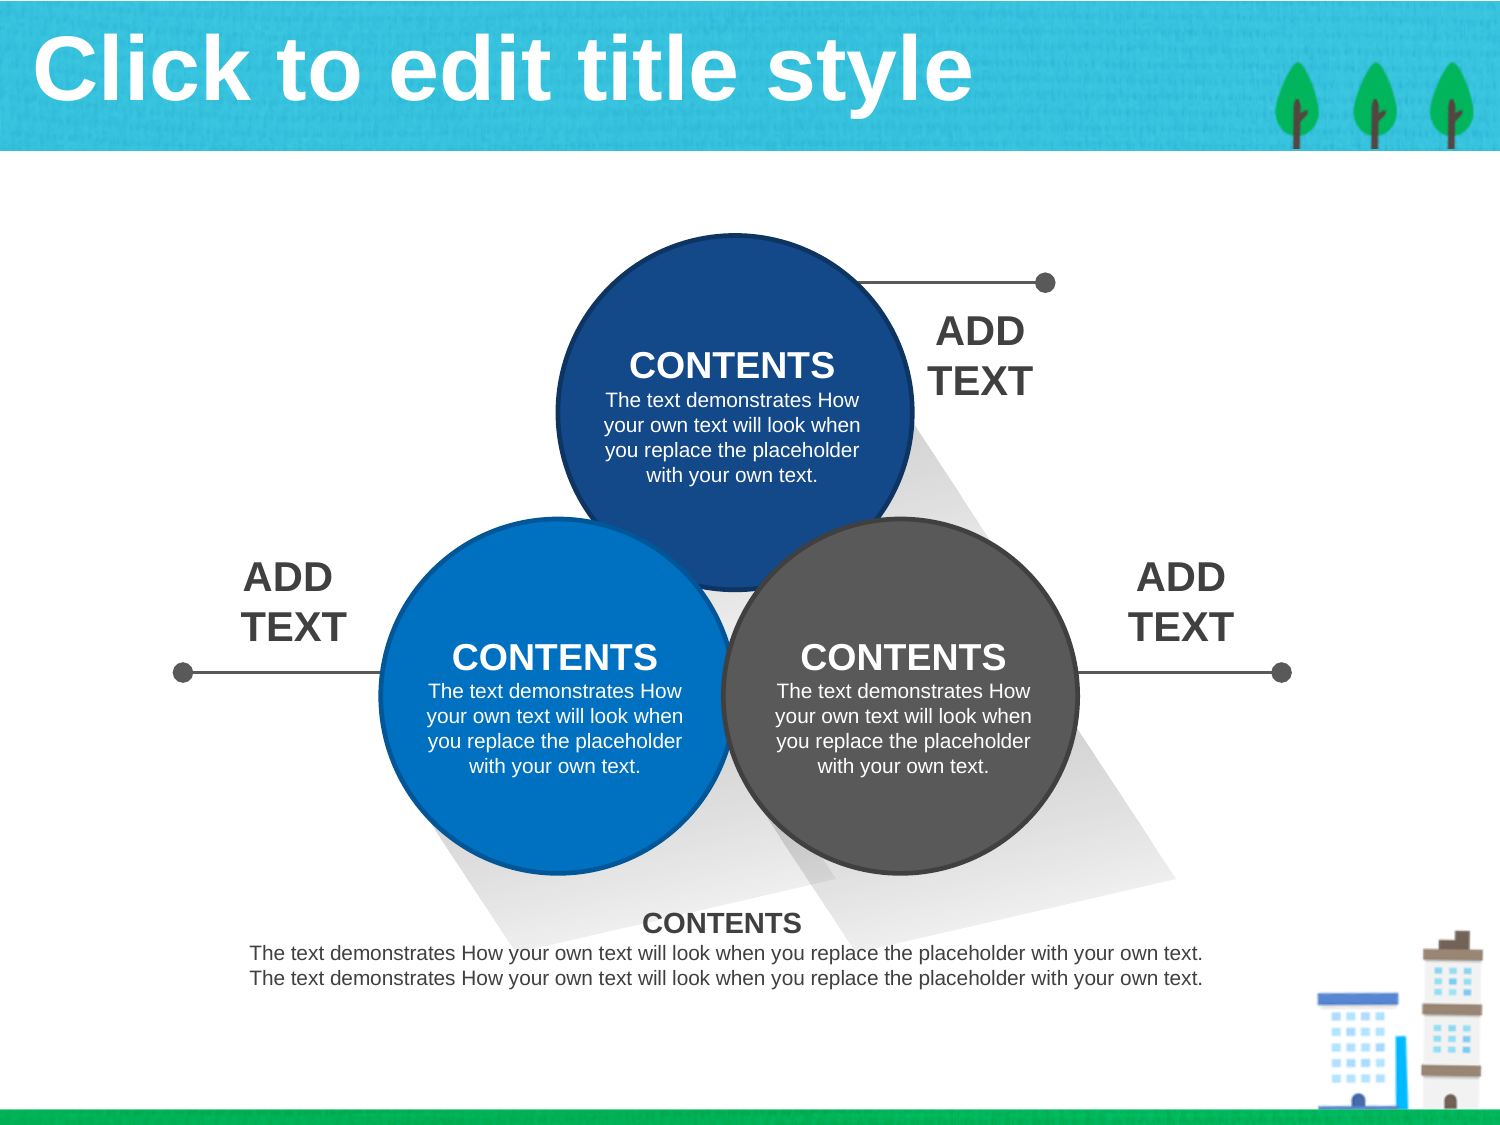

# Click to edit title style

ADD
TEXT
CONTENTS
The text demonstrates How your own text will look when you replace the placeholder with your own text.

ADD
TEXT
ADD
TEXT
CONTENTS
The text demonstrates How your own text will look when you replace the placeholder with your own text.
CONTENTS
The text demonstrates How your own text will look when you replace the placeholder with your own text.

CONTENTS
The text demonstrates How your own text will look when you replace the placeholder with your own text.
The text demonstrates How your own text will look when you replace the placeholder with your own text.